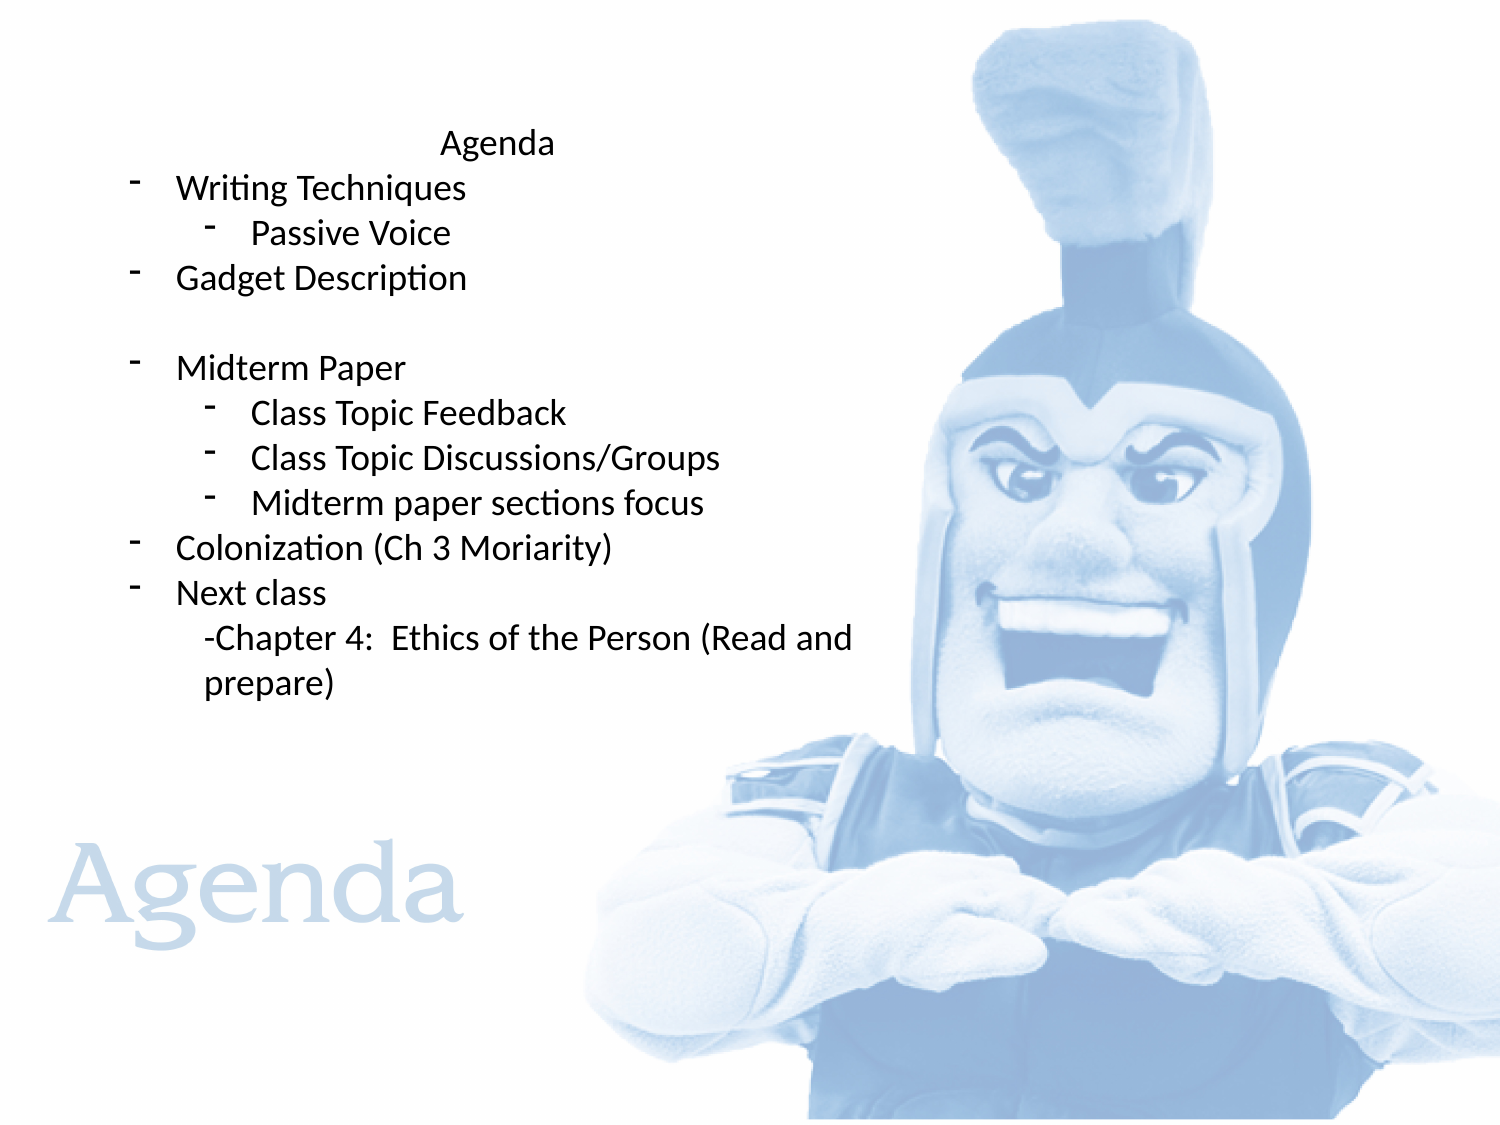

Agenda
Writing Techniques
Passive Voice
Gadget Description

Midterm Paper
Class Topic Feedback
Class Topic Discussions/Groups
Midterm paper sections focus
Colonization (Ch 3 Moriarity)
Next class
-Chapter 4:  Ethics of the Person (Read and prepare)